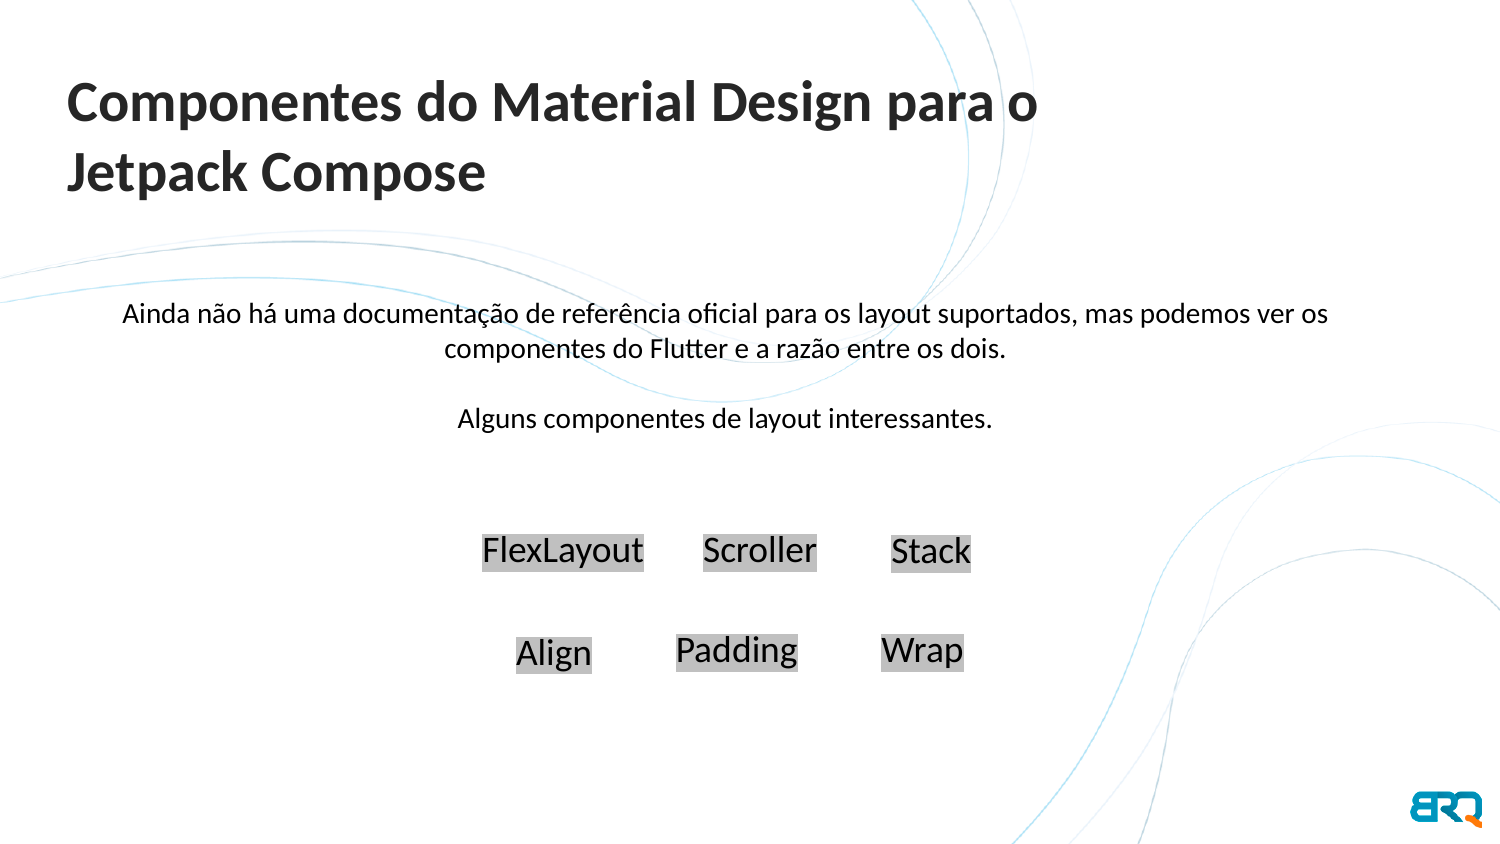

Componentes do Material Design para o Jetpack Compose
Ainda não há uma documentação de referência oficial para os layout suportados, mas podemos ver os componentes do Flutter e a razão entre os dois.

Alguns componentes de layout interessantes.
FlexLayout
Scroller
Stack
Padding
Wrap
Align